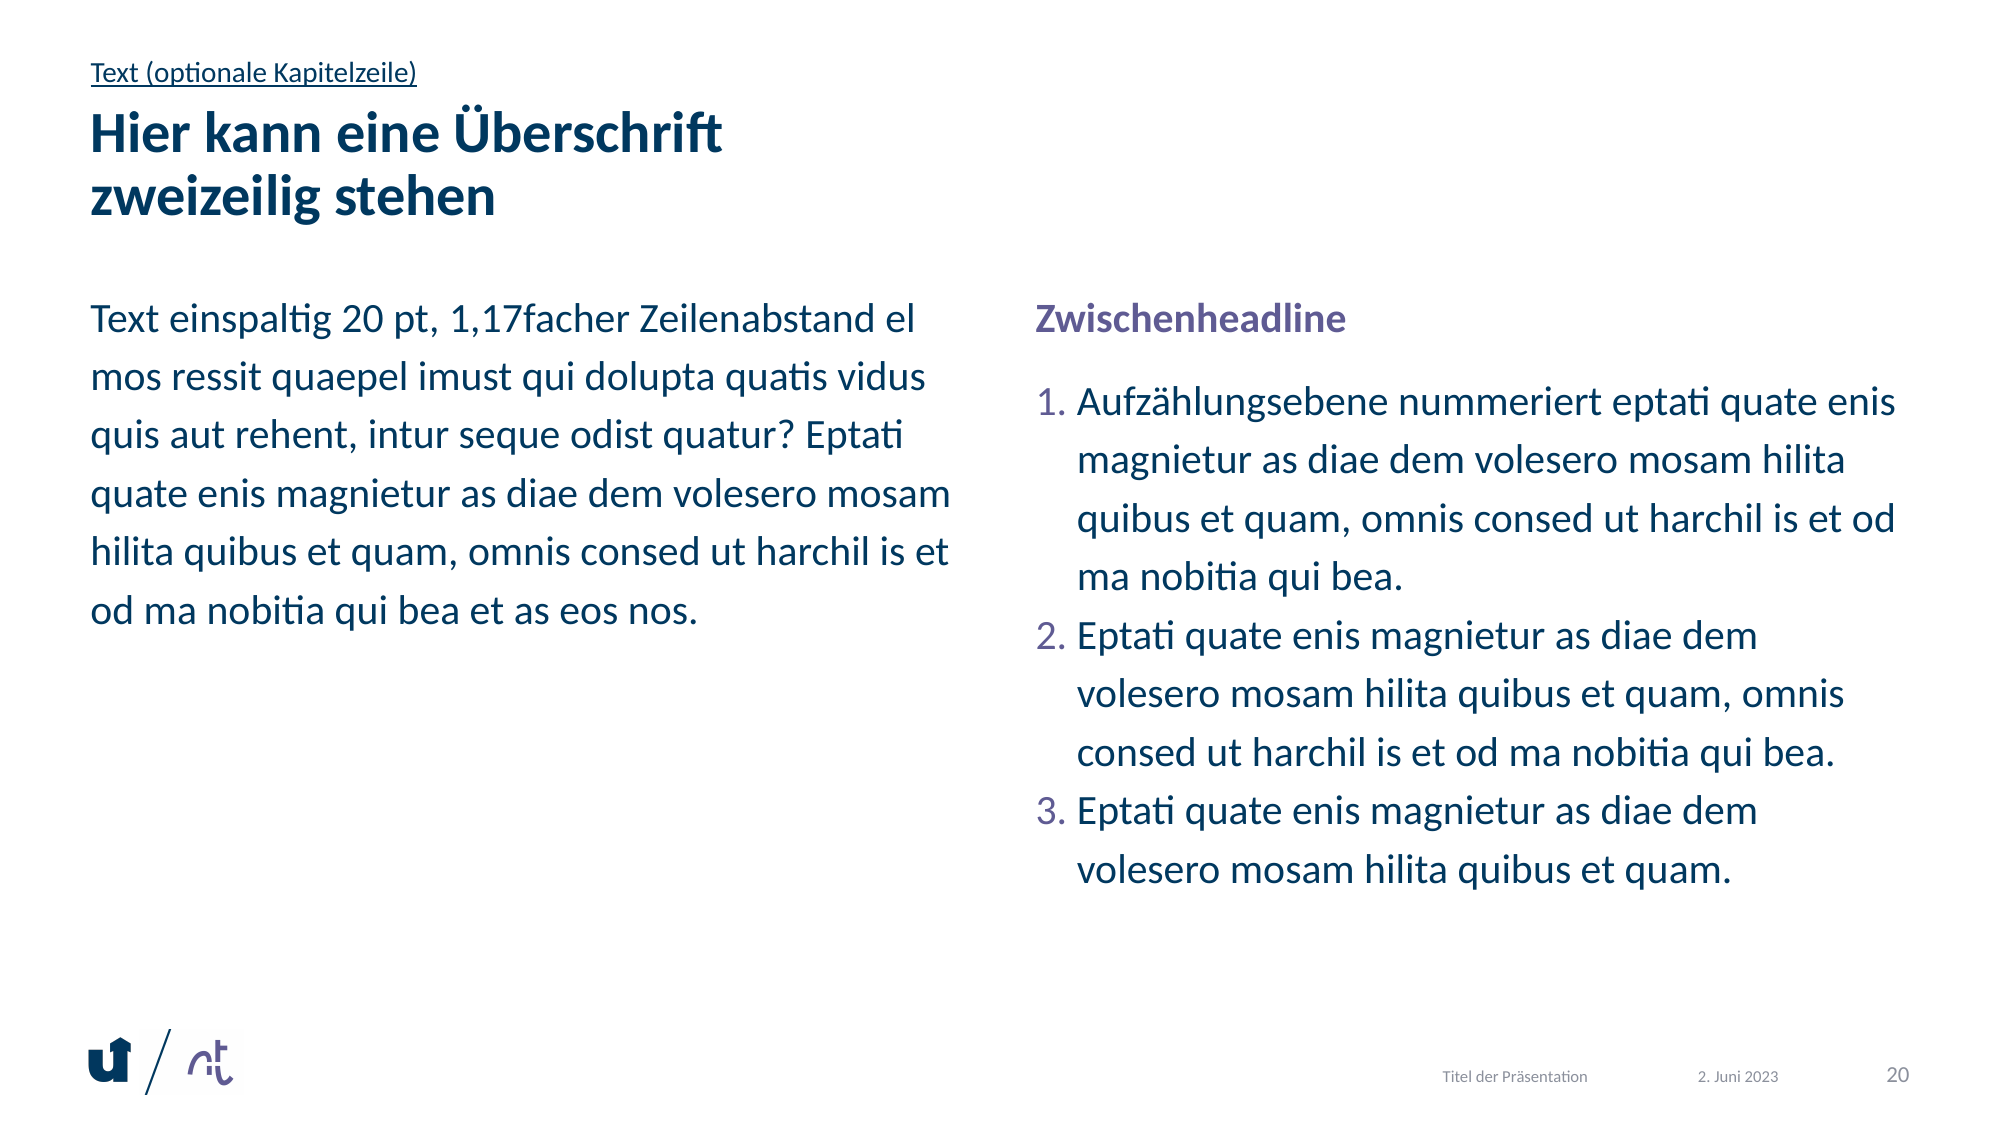

Text (optionale Kapitelzeile)
# Hier kann eine Überschrift zweizeilig stehen
Text einspaltig 20 pt, 1,17facher Zeilenabstand el
mos ressit quaepel imust qui dolupta quatis vidus
quis aut rehent, intur seque odist quatur? Eptati
quate enis magnietur as diae dem volesero mosam
hilita quibus et quam, omnis consed ut harchil is et
od ma nobitia qui bea et as eos nos.
Zwischenheadline
Aufzählungsebene nummeriert eptati quate enis magnietur as diae dem volesero mosam hilita quibus et quam, omnis consed ut harchil is et od ma nobitia qui bea.
Eptati quate enis magnietur as diae dem volesero mosam hilita quibus et quam, omnis consed ut harchil is et od ma nobitia qui bea.
Eptati quate enis magnietur as diae dem volesero mosam hilita quibus et quam.
Titel der Präsentation
20
2. Juni 2023